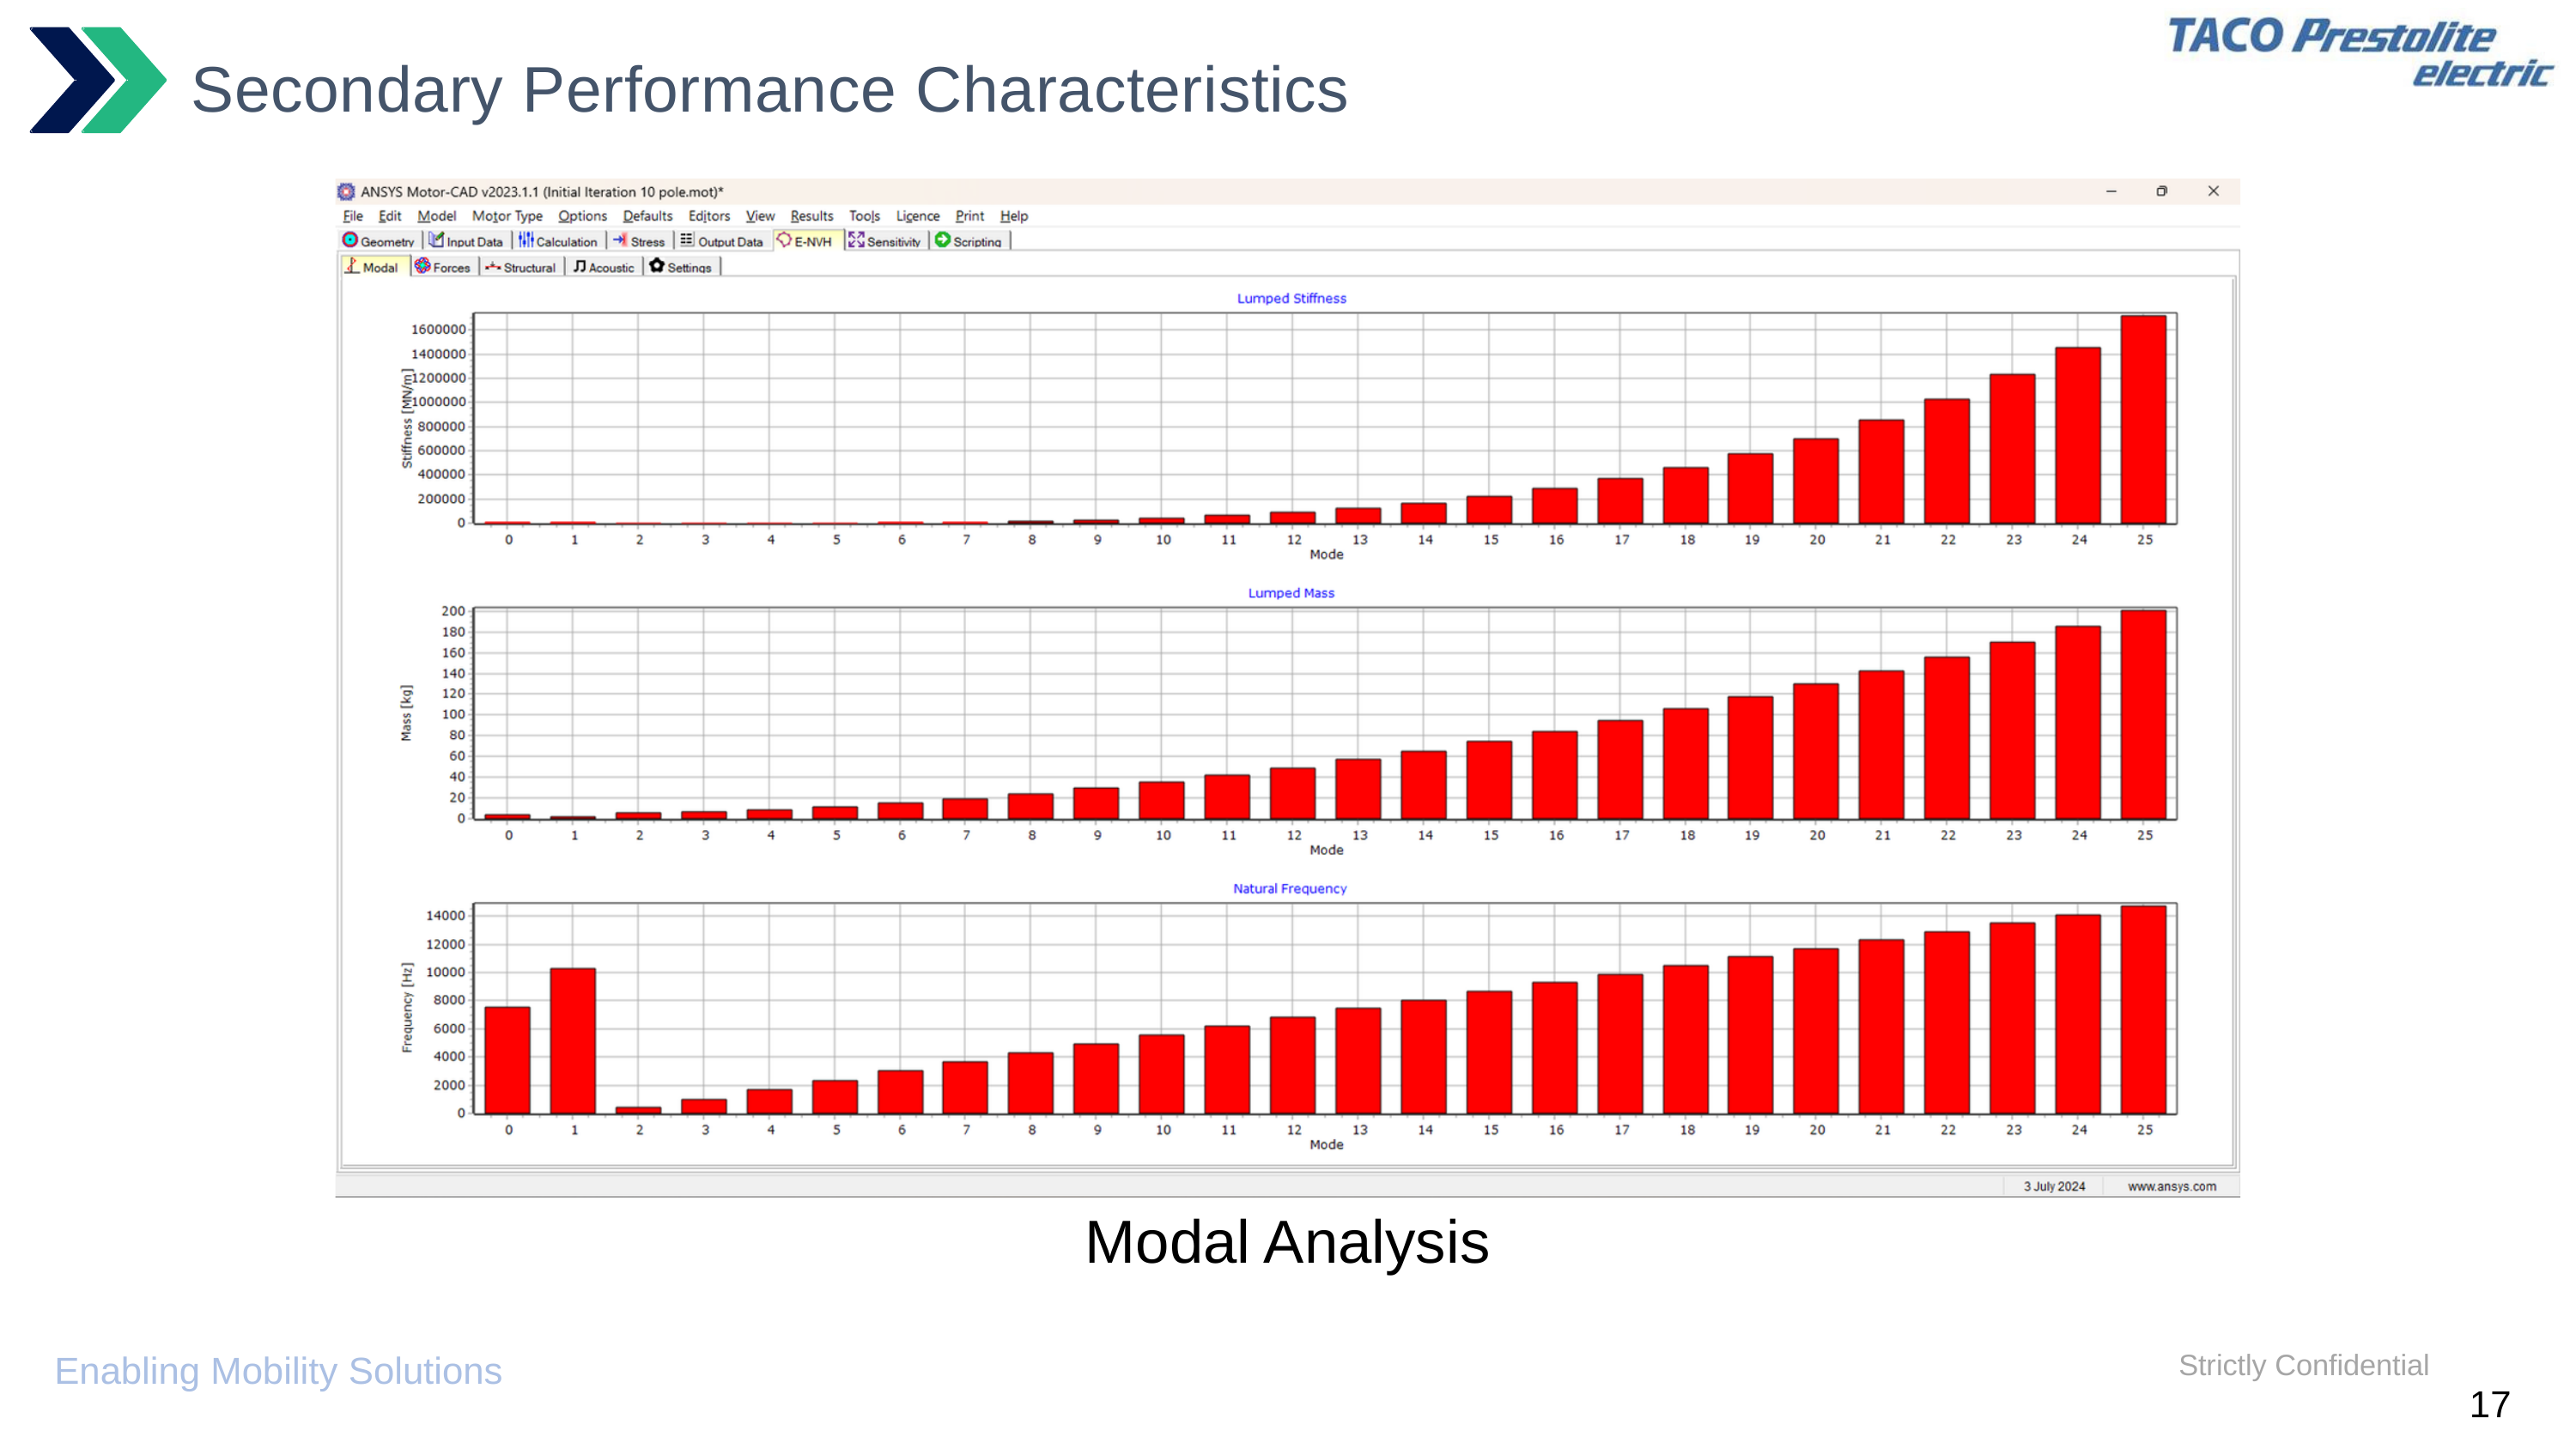

Secondary Performance Characteristics

Modal Analysis
Strictly Confidential
Enabling Mobility Solutions
17